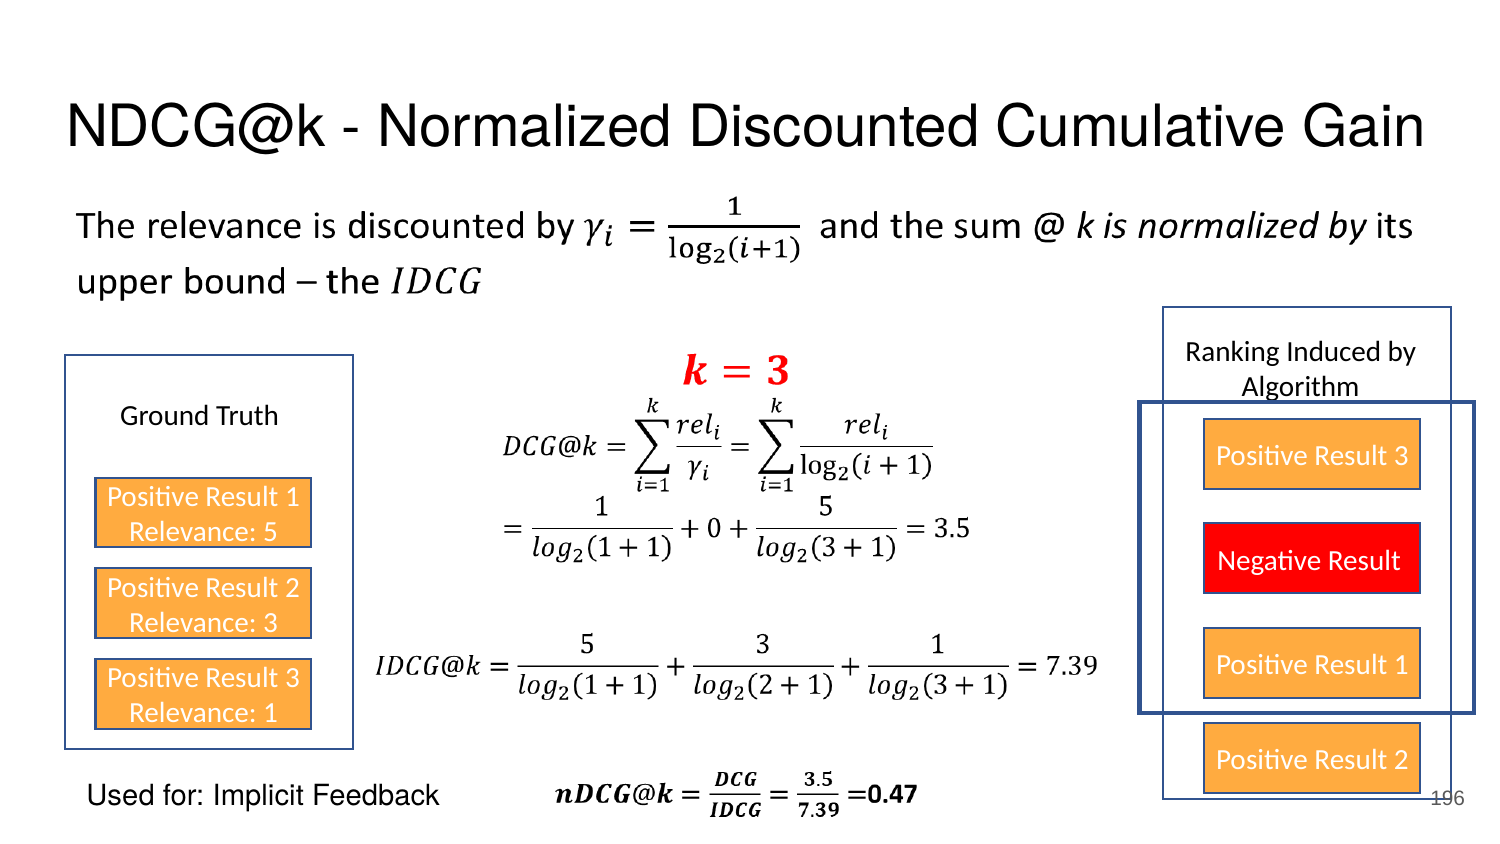

# NDCG@k - Normalized Discounted Cumulative Gain

Ranking Induced by Algorithm

Ground Truth

Positive Result 3
Positive Result 1
Relevance: 5
Negative Result
Positive Result 2 Relevance: 3
Positive Result 1
Positive Result 3
Relevance: 1
Positive Result 2
Used for: Implicit Feedback
196